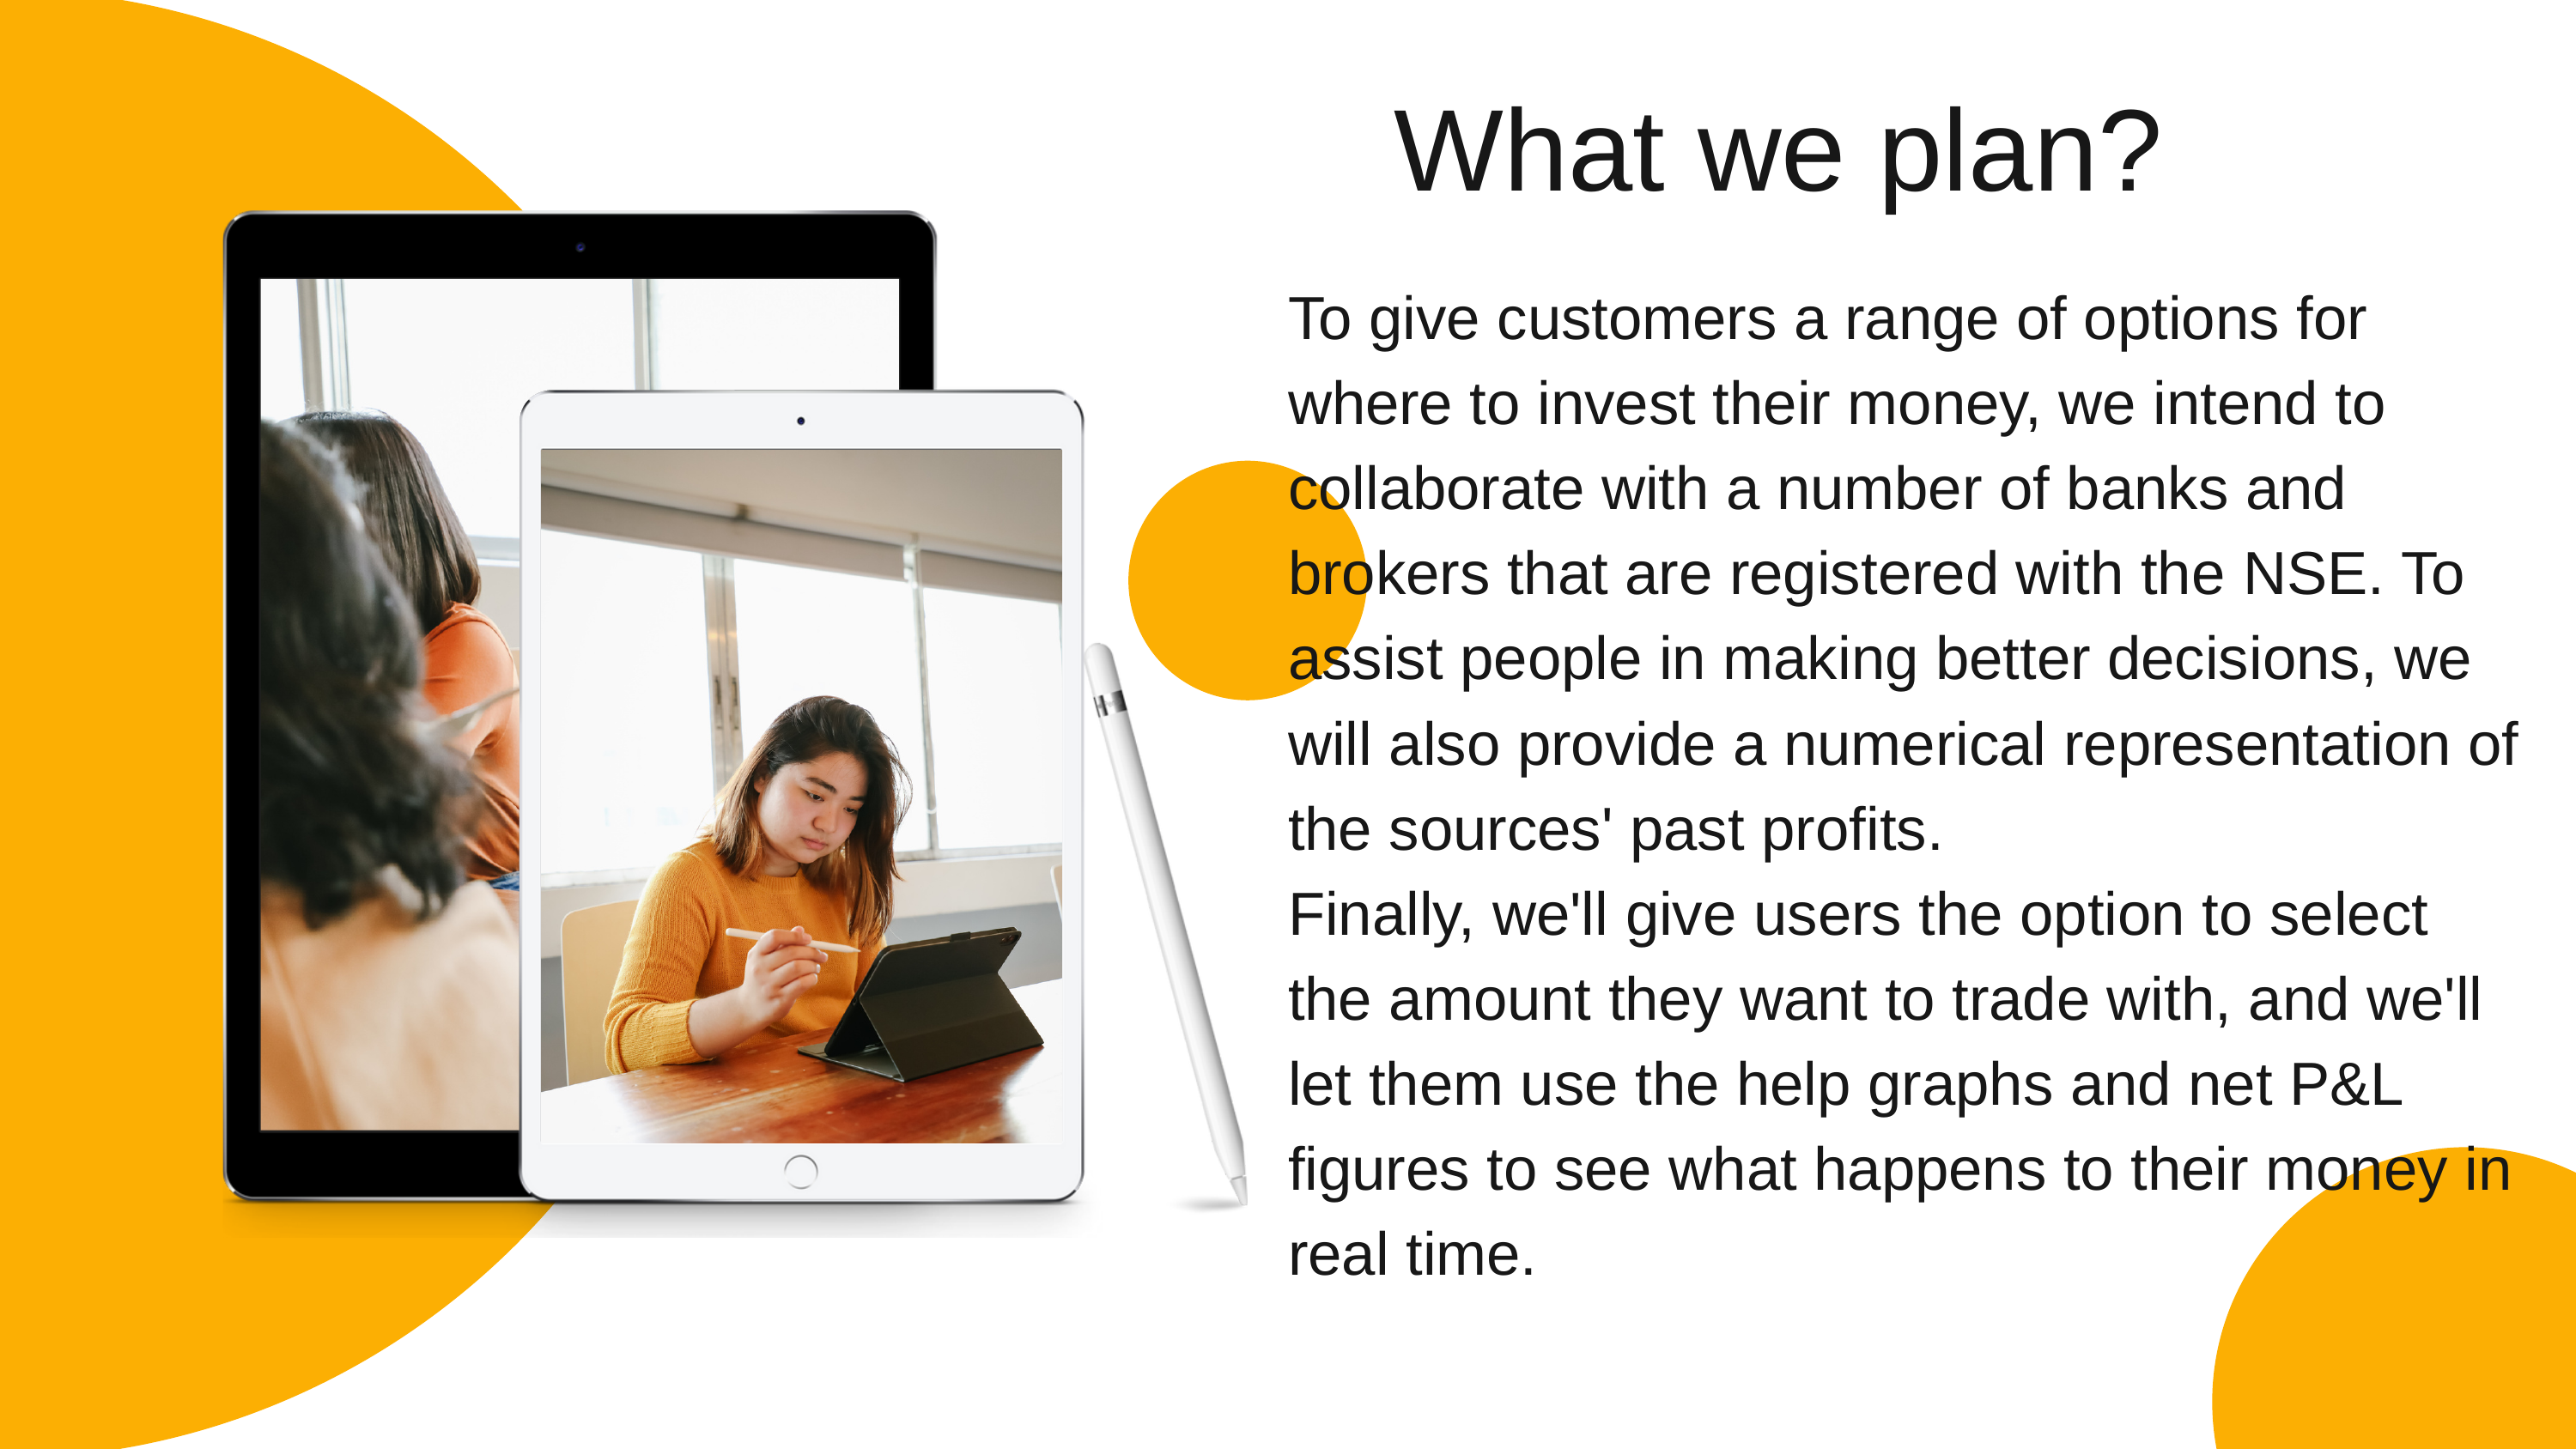

What we plan?

To give customers a range of options for where to invest their money, we intend to collaborate with a number of banks and brokers that are registered with the NSE. To assist people in making better decisions, we will also provide a numerical representation of the sources' past profits.
Finally, we'll give users the option to select the amount they want to trade with, and we'll let them use the help graphs and net P&L figures to see what happens to their money in real time.